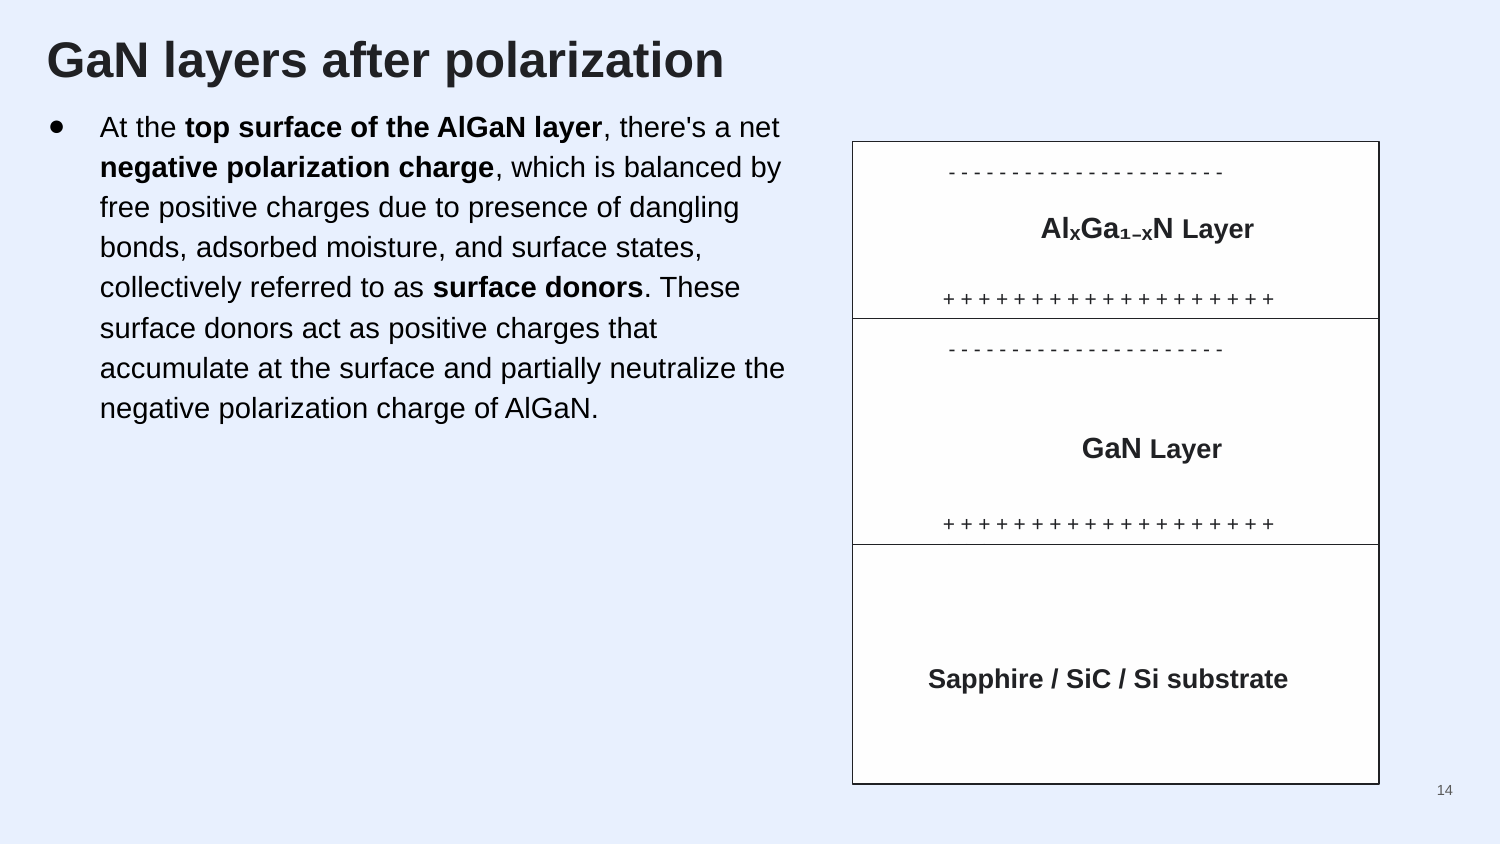

# GaN layers after polarization
At the top surface of the AlGaN layer, there's a net negative polarization charge, which is balanced by free positive charges due to presence of dangling bonds, adsorbed moisture, and surface states, collectively referred to as surface donors. These surface donors act as positive charges that accumulate at the surface and partially neutralize the negative polarization charge of AlGaN.

 - - - - - - - - - - - - - - - - - - - - - -
               AlₓGa₁₋ₓN Layer
+ + + + + + + + + + + + + + + + + + + + + +

 - - - - - - - - - - - - - - - - - - - - - -
                    GaN Layer
+ + + + + + + + + + + + + + + + + + + + + +

Sapphire / SiC / Si substrate
14